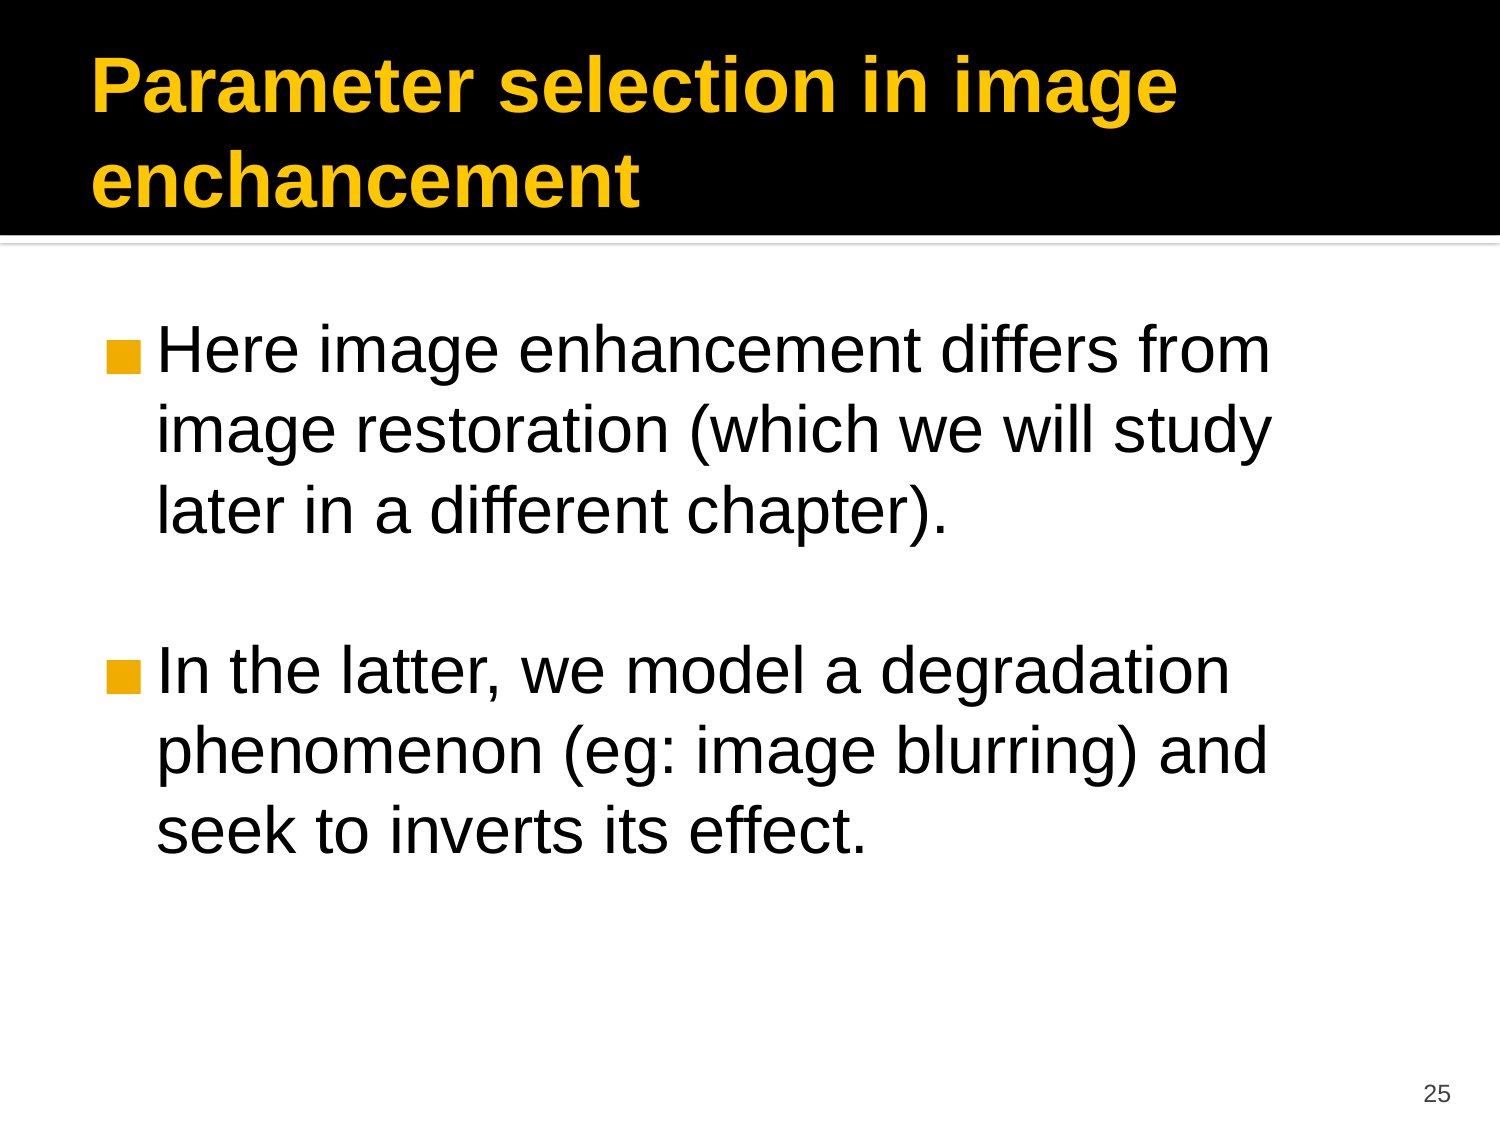

# Parameter selection in image enchancement
Here image enhancement differs from image restoration (which we will study later in a different chapter).

In the latter, we model a degradation phenomenon (eg: image blurring) and seek to inverts its effect.

25